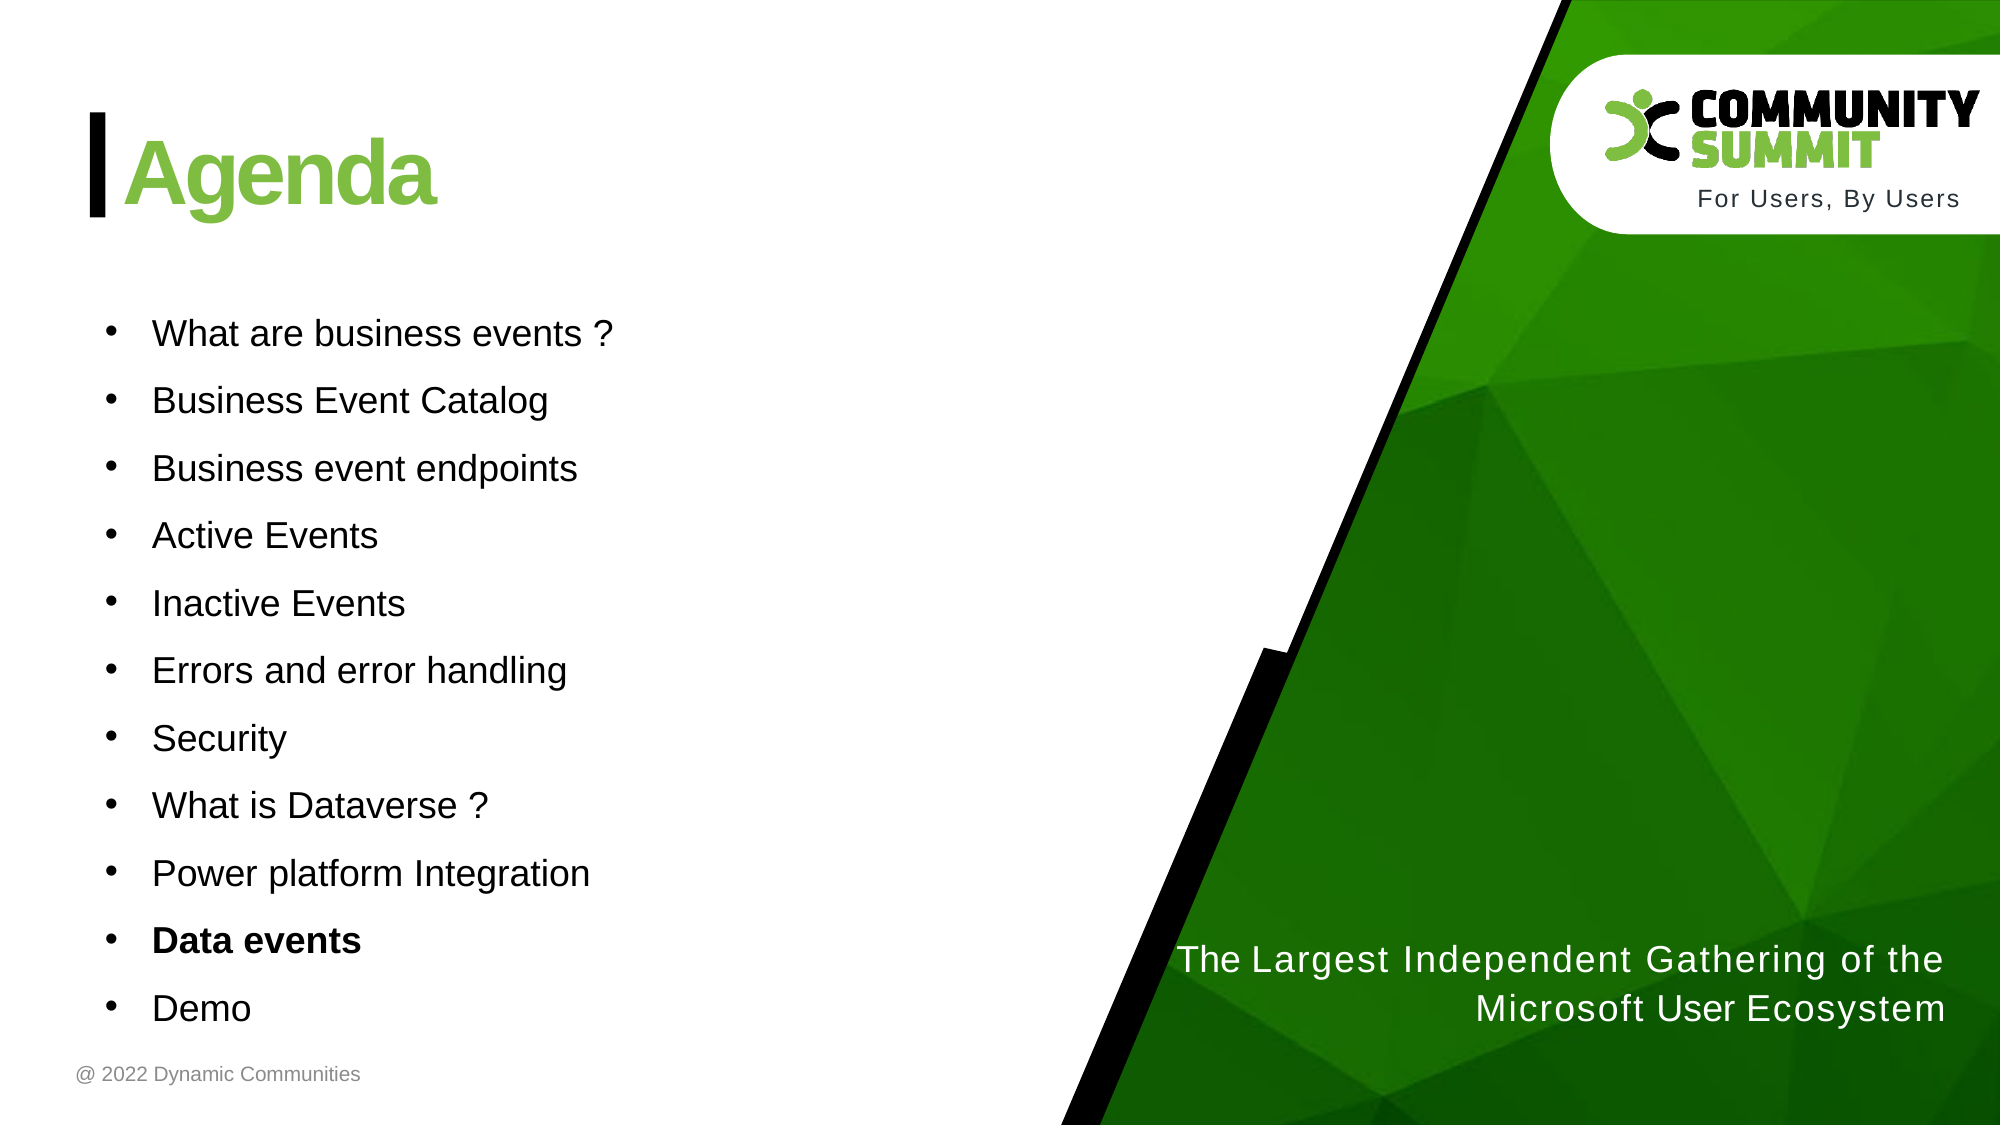

What are business events ?
Business Event Catalog
Business event endpoints
Active Events
Inactive Events
Errors and error handling
Security
What is Dataverse ?
Power platform Integration
Data events
Demo